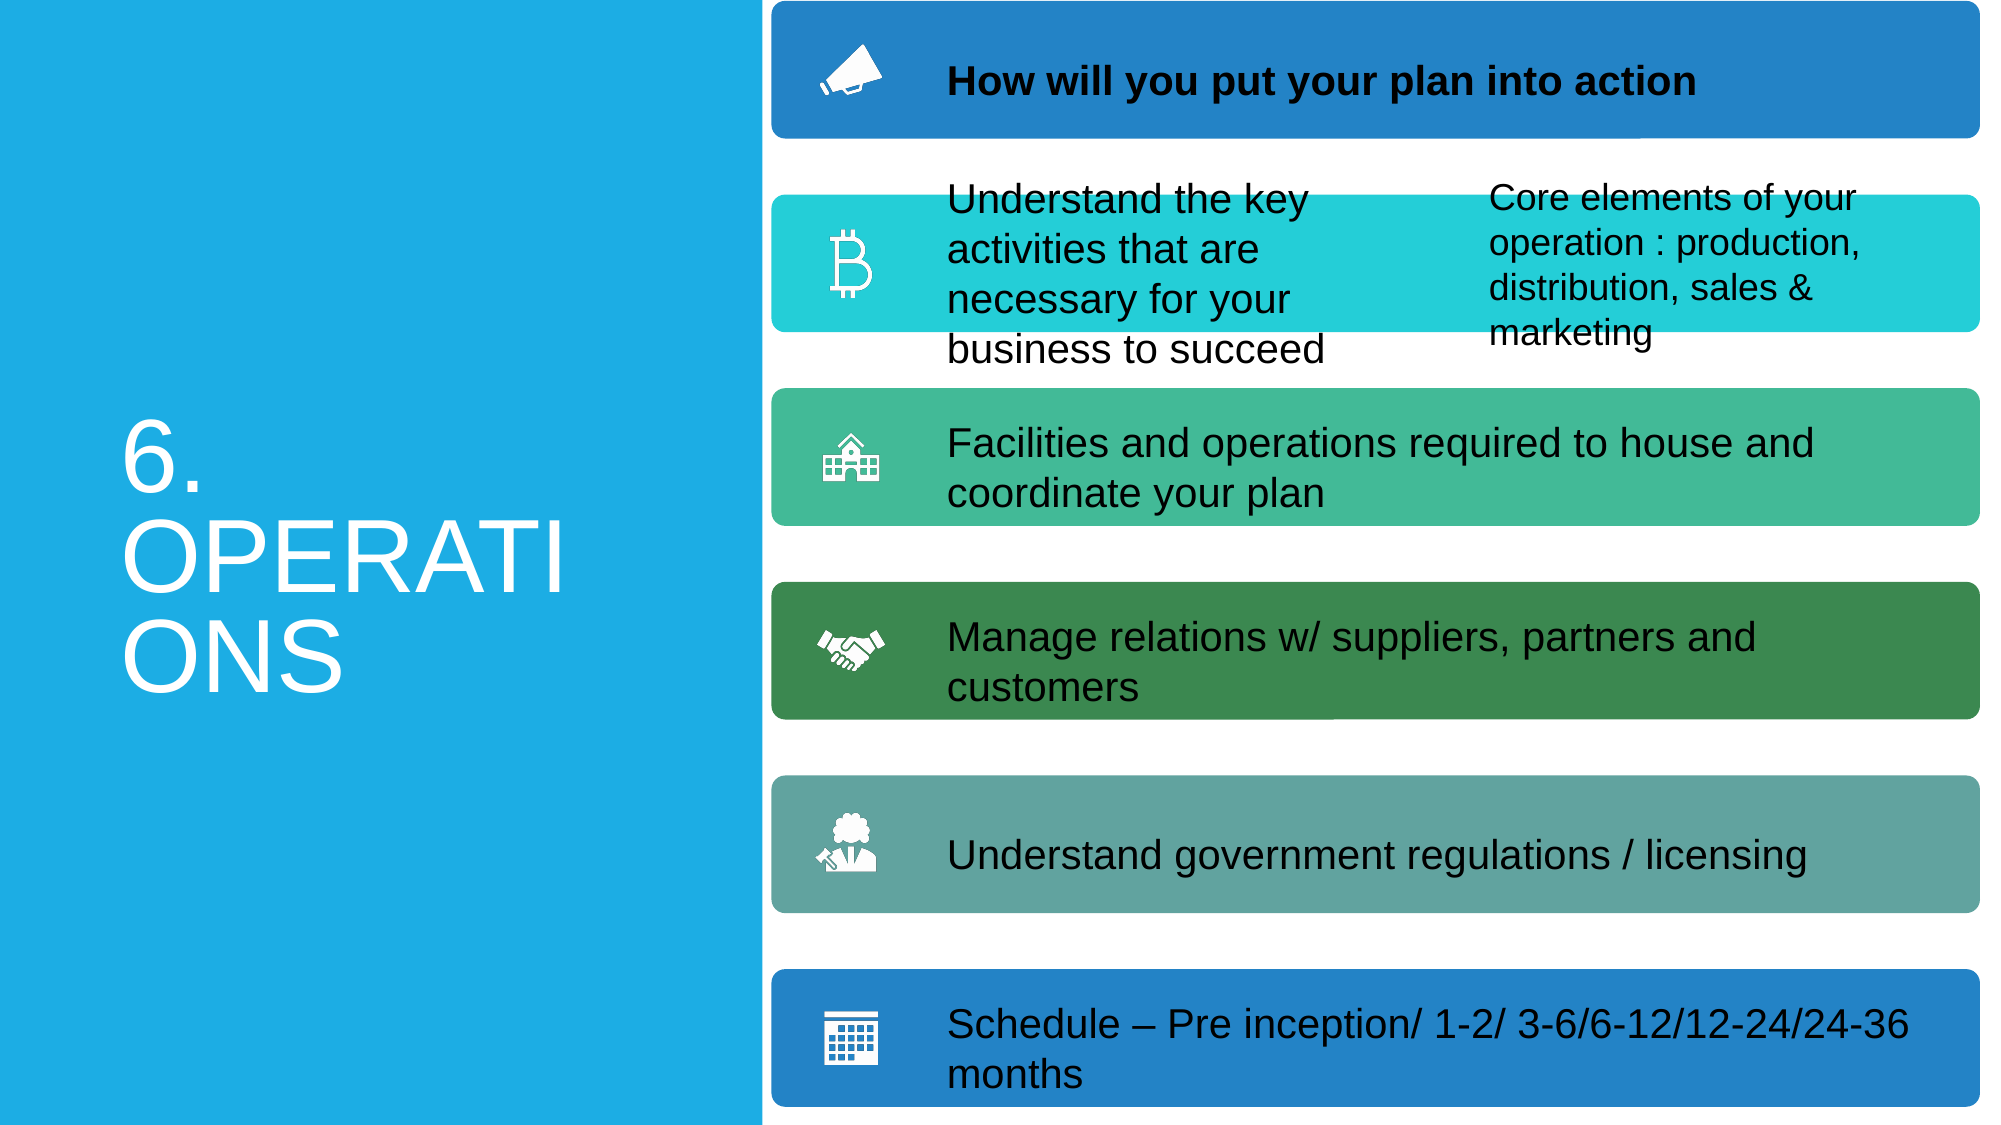

How will you put your plan into action

Understand the key activities that are necessary for your business to succeed

Core elements of your operation : production, distribution, sales & marketing

Facilities and operations required to house and coordinate your plan

Manage relations w/ suppliers, partners and customers

Understand government regulations / licensing

Schedule – Pre inception/ 1-2/ 3-6/6-12/12-24/24-36 months

# 6. OPERATIONS